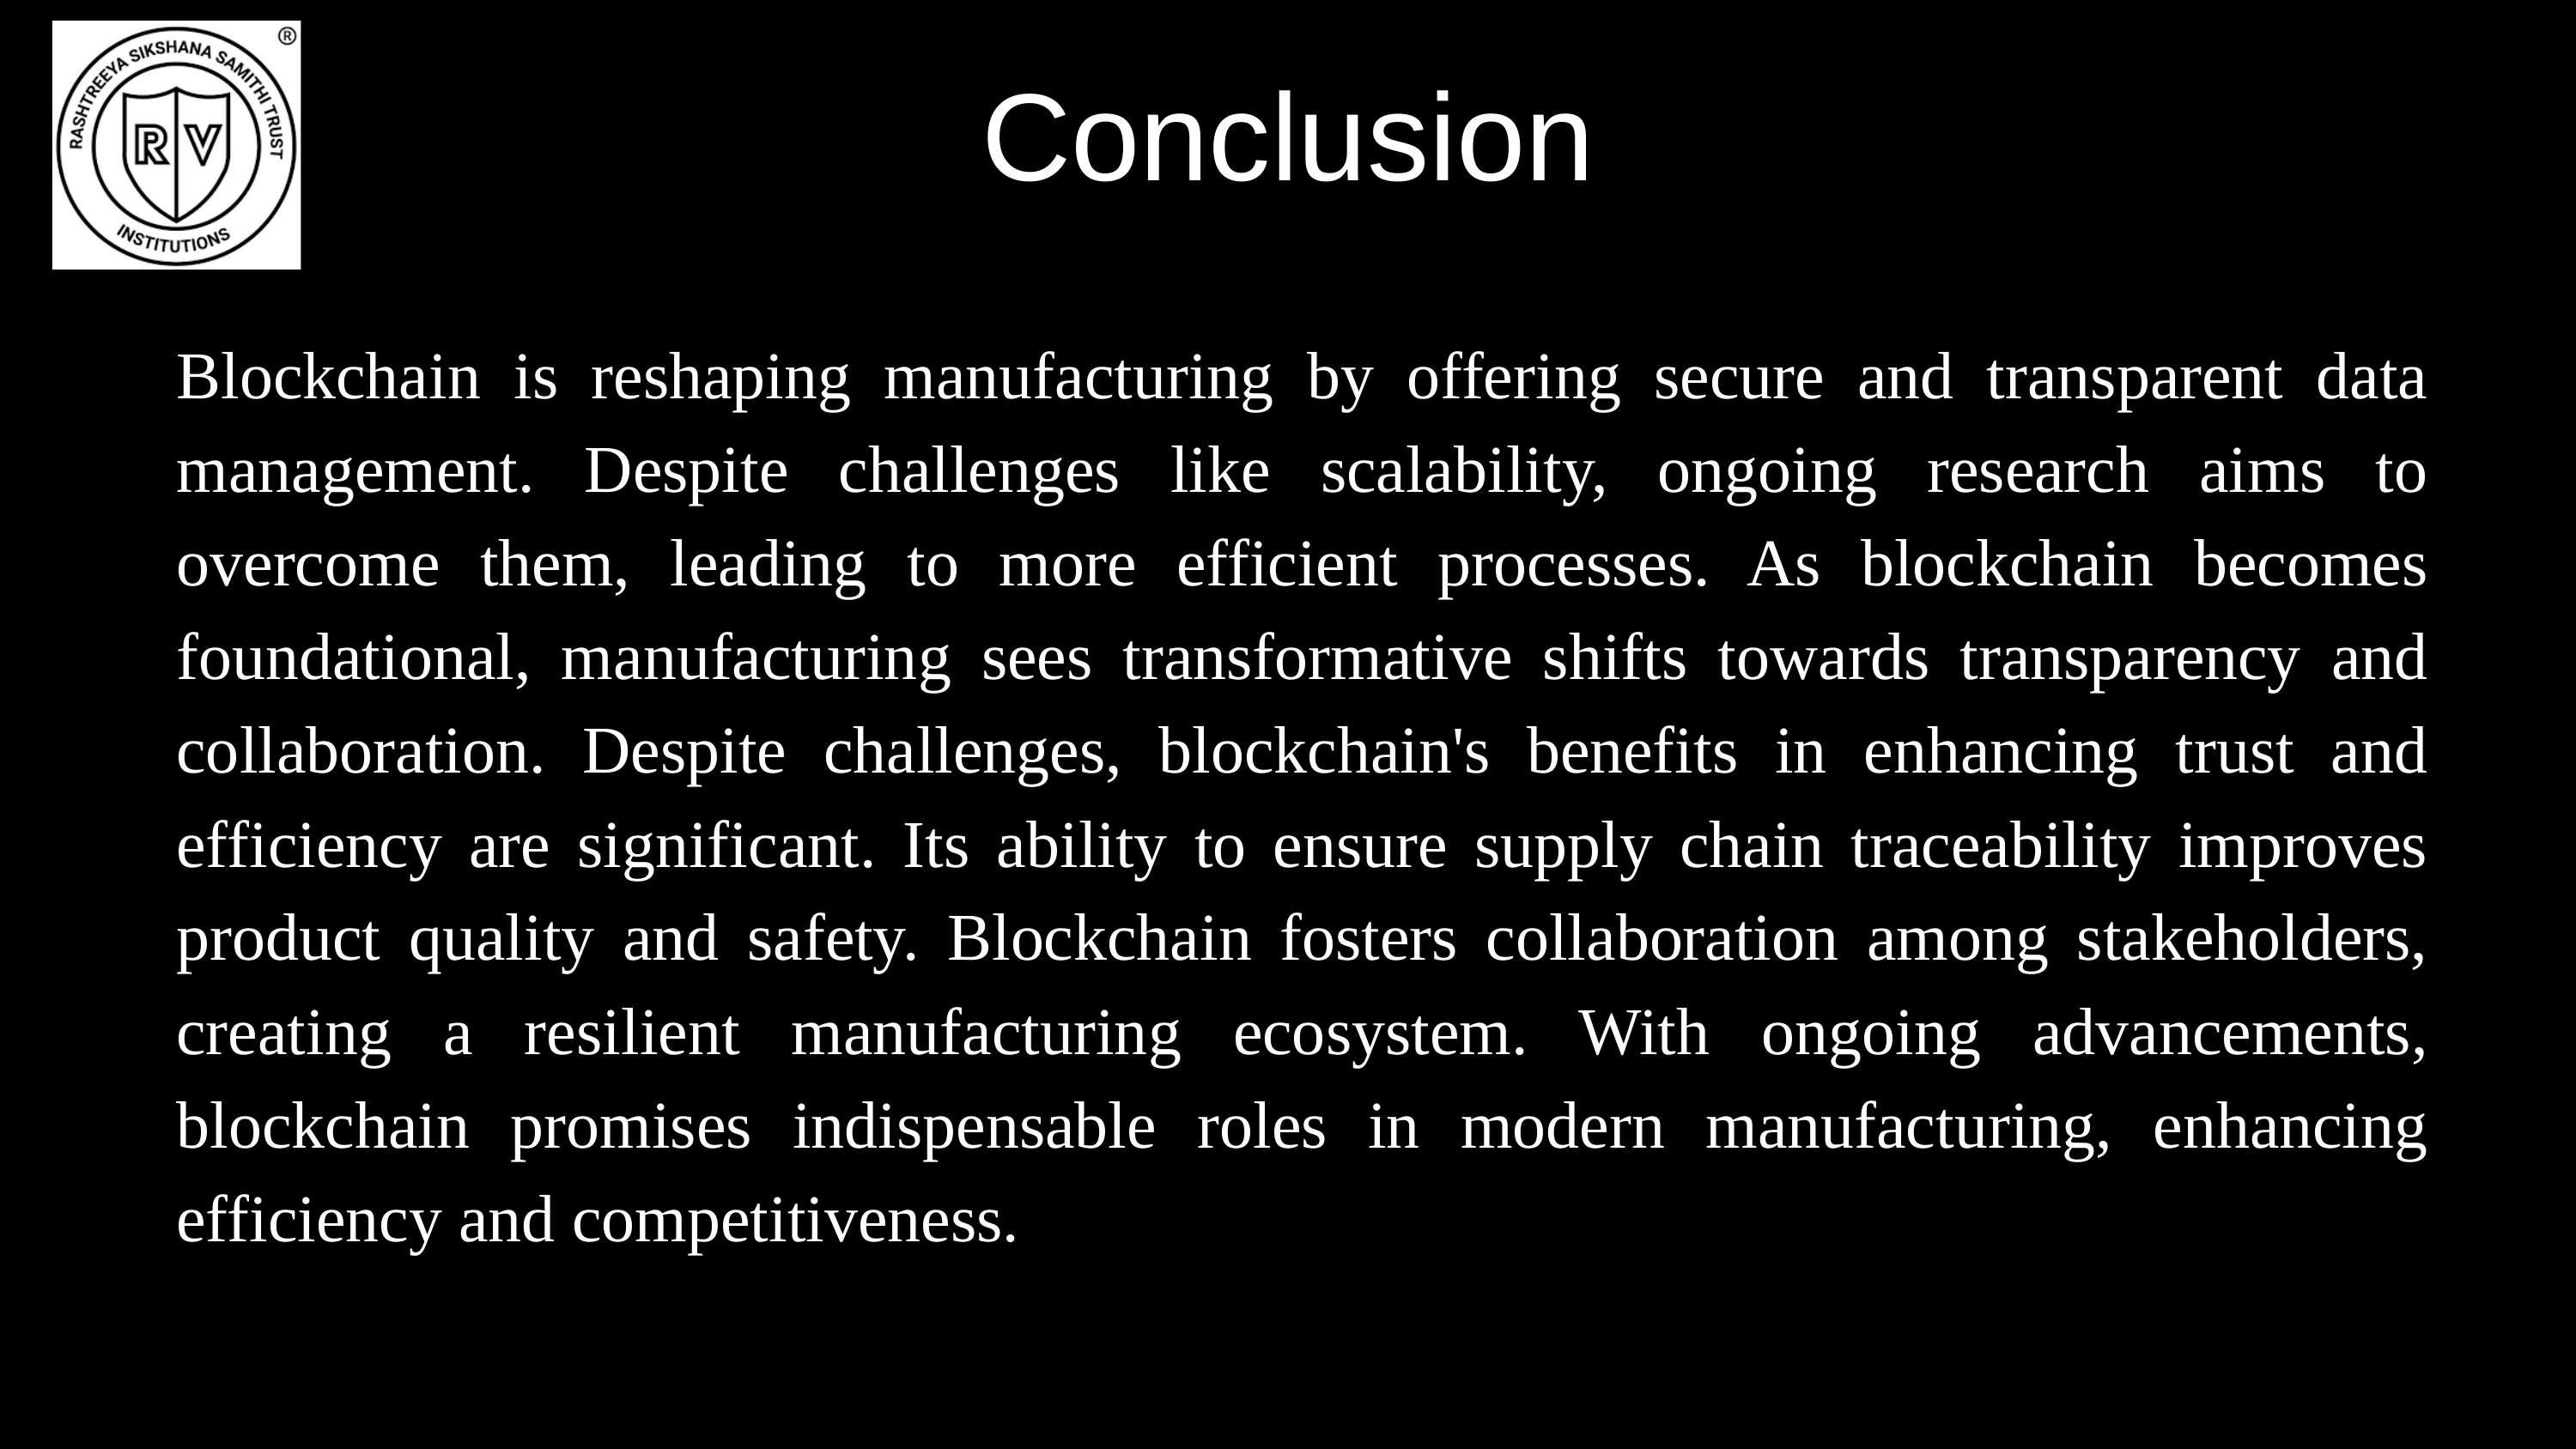

Conclusion
Blockchain is reshaping manufacturing by offering secure and transparent data management. Despite challenges like scalability, ongoing research aims to overcome them, leading to more efficient processes. As blockchain becomes foundational, manufacturing sees transformative shifts towards transparency and collaboration. Despite challenges, blockchain's benefits in enhancing trust and efficiency are significant. Its ability to ensure supply chain traceability improves product quality and safety. Blockchain fosters collaboration among stakeholders, creating a resilient manufacturing ecosystem. With ongoing advancements, blockchain promises indispensable roles in modern manufacturing, enhancing efficiency and competitiveness.